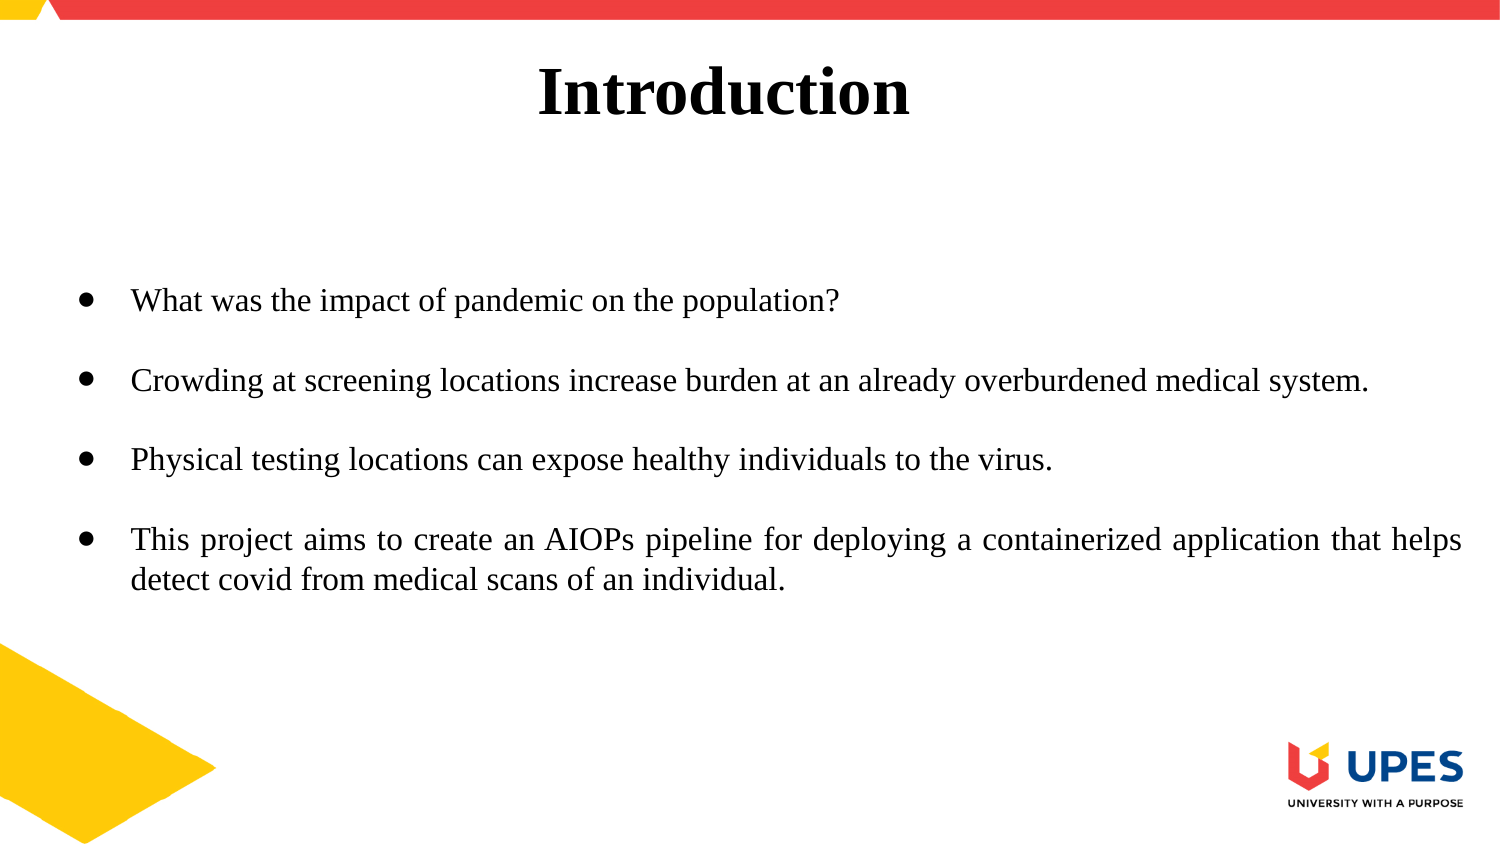

# Introduction
What was the impact of pandemic on the population?

Crowding at screening locations increase burden at an already overburdened medical system.

Physical testing locations can expose healthy individuals to the virus.

This project aims to create an AIOPs pipeline for deploying a containerized application that helps detect covid from medical scans of an individual.